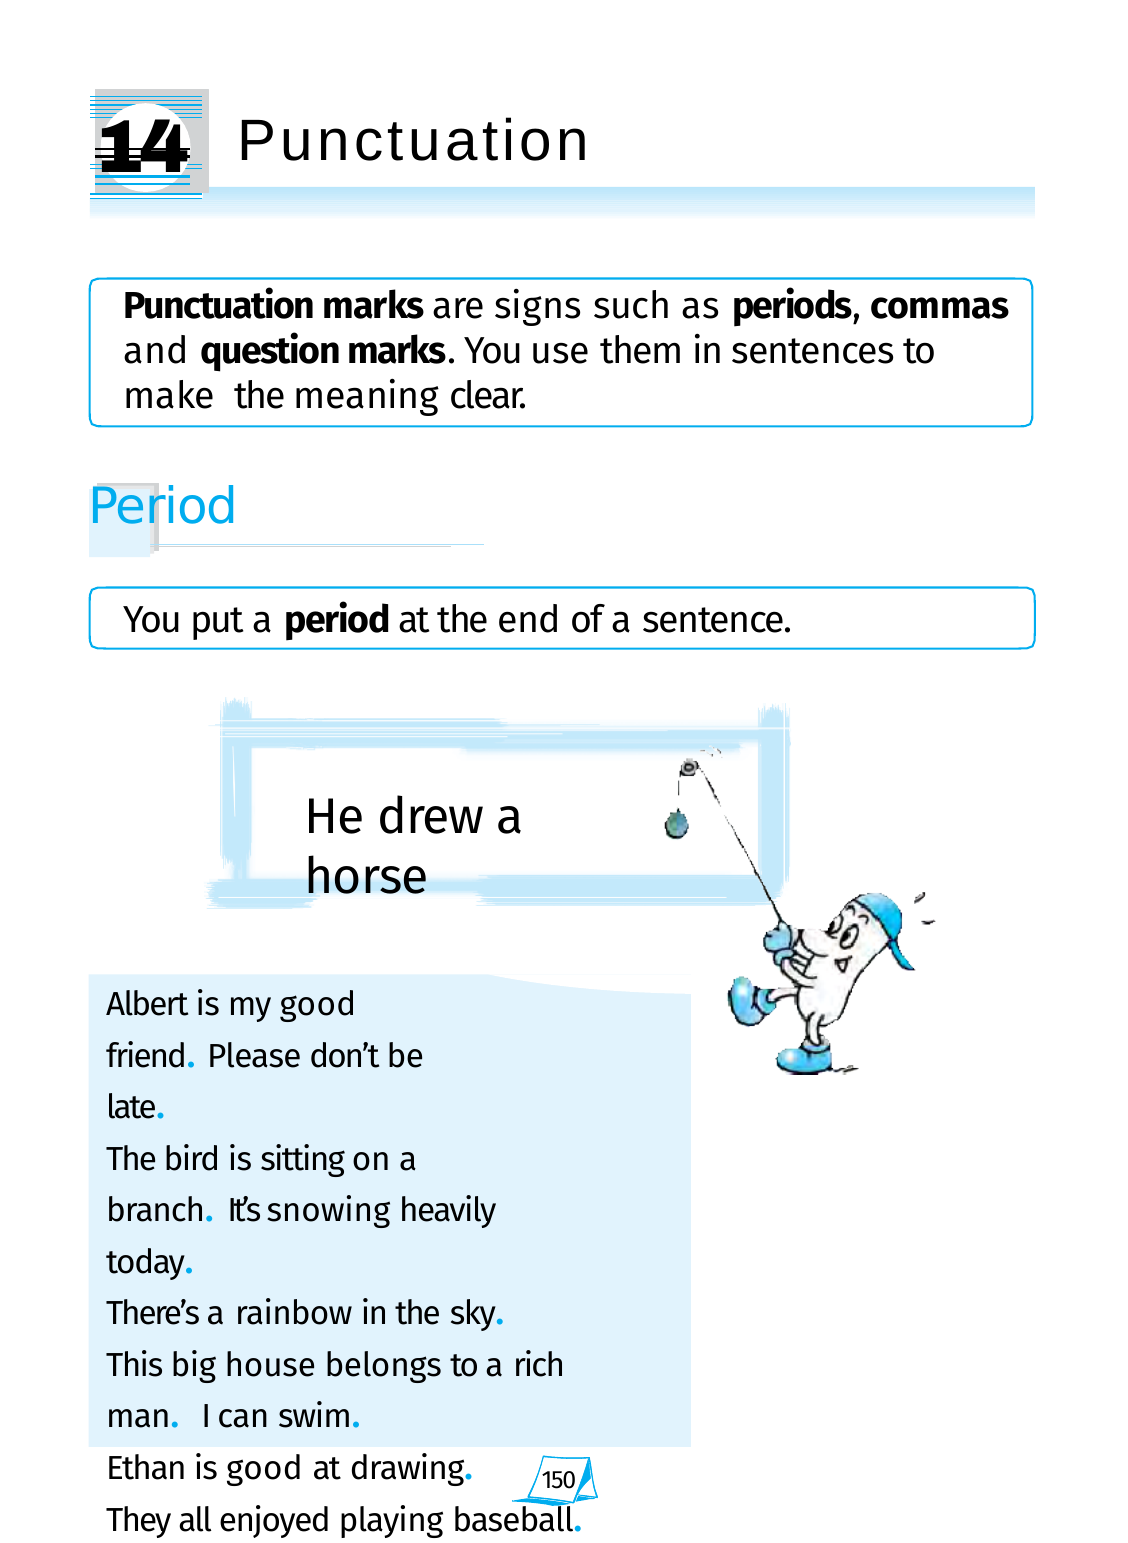

# 14

Punctuation

Punctuation marks are signs such as periods, commas  and question marks. You use them in sentences to make  the meaning clear.

Period

You put a period at the end of a sentence.

He drew a horse
Albert is my good friend.  Please don’t be late.
The bird is sitting on a branch.  It’s snowing heavily today.
There’s a rainbow in the sky.
This big house belongs to a rich man.   I can swim.
Ethan is good at drawing.
They all enjoyed playing baseball.

150